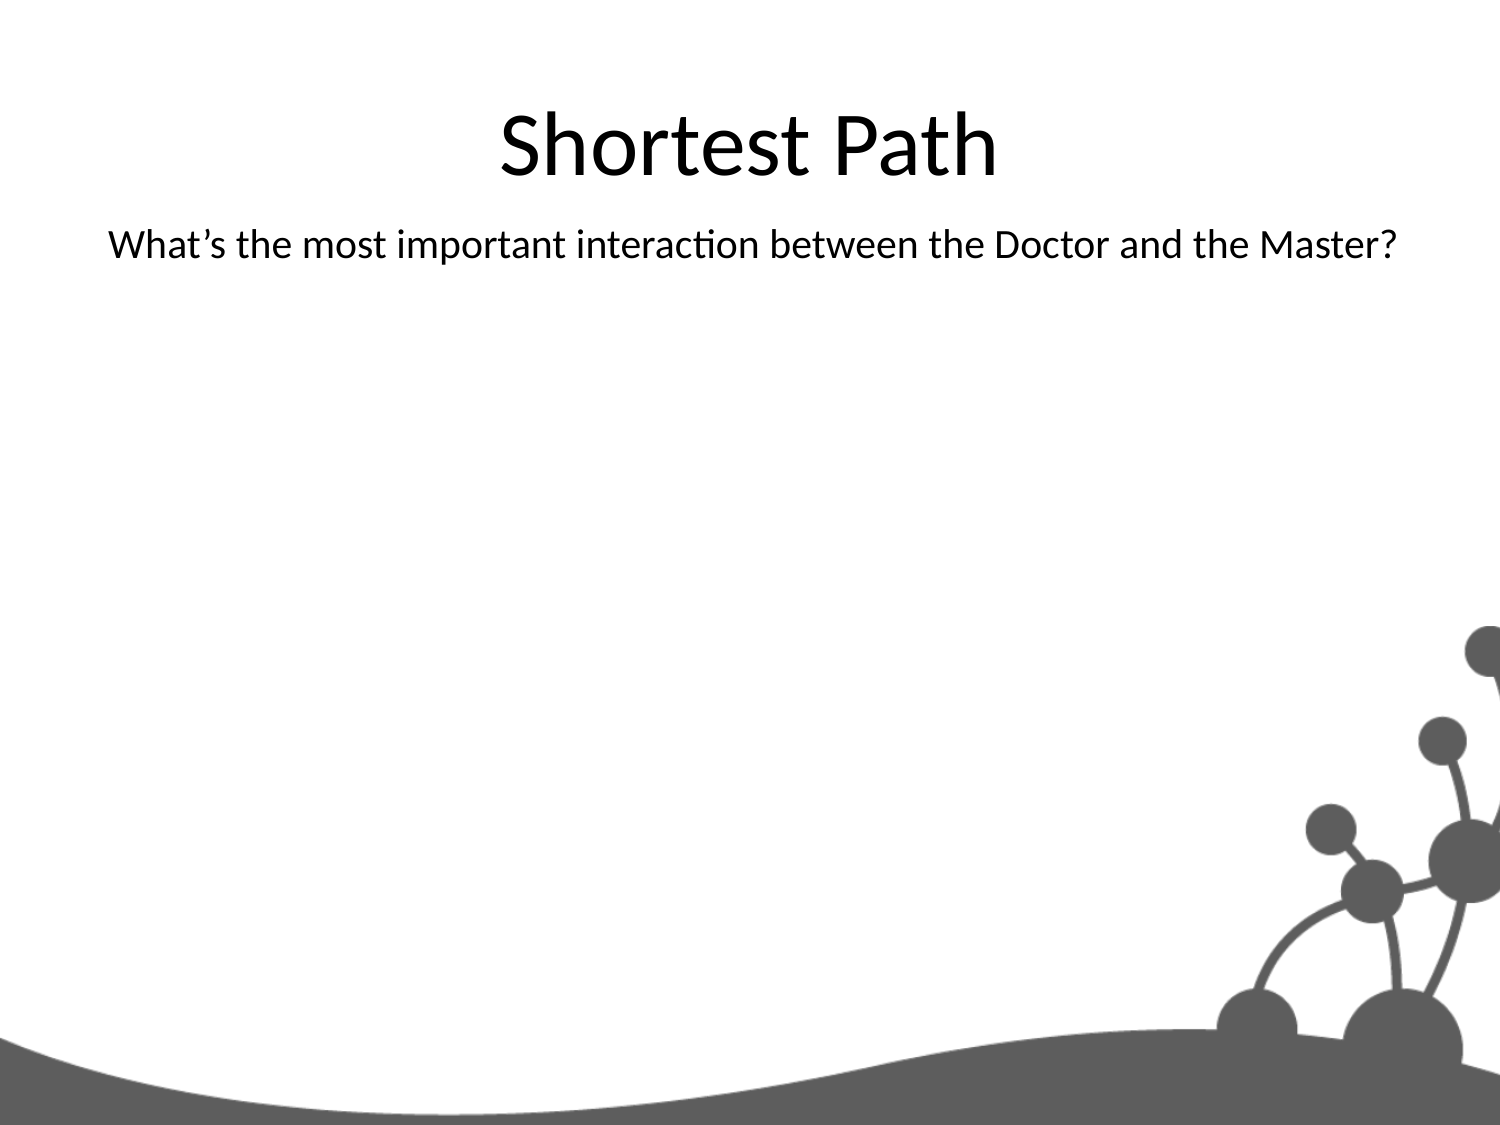

# Shortest Path
What’s the most important interaction between the Doctor and the Master?